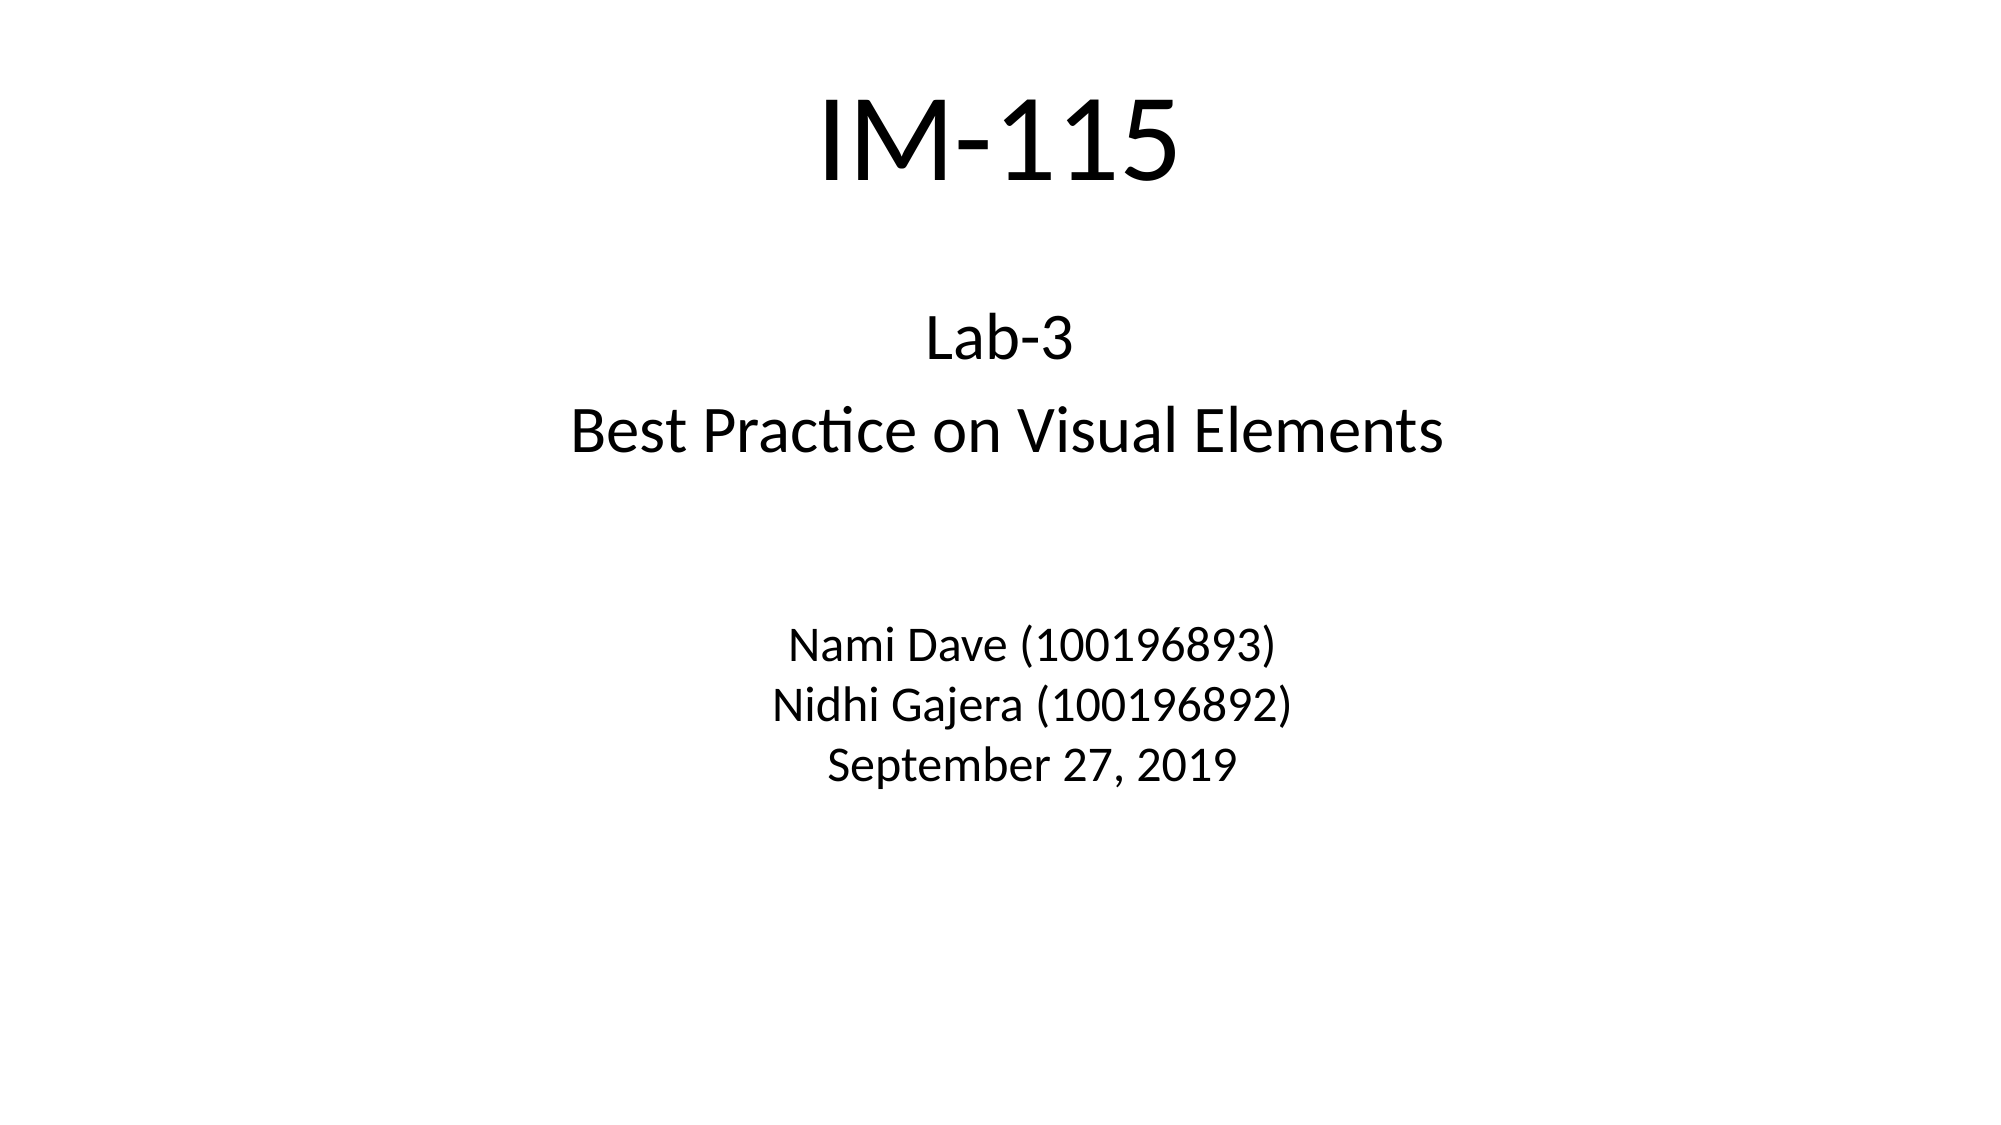

# IM-115
Lab-3
 Best Practice on Visual Elements
Nami Dave (100196893)
Nidhi Gajera (100196892)
September 27, 2019